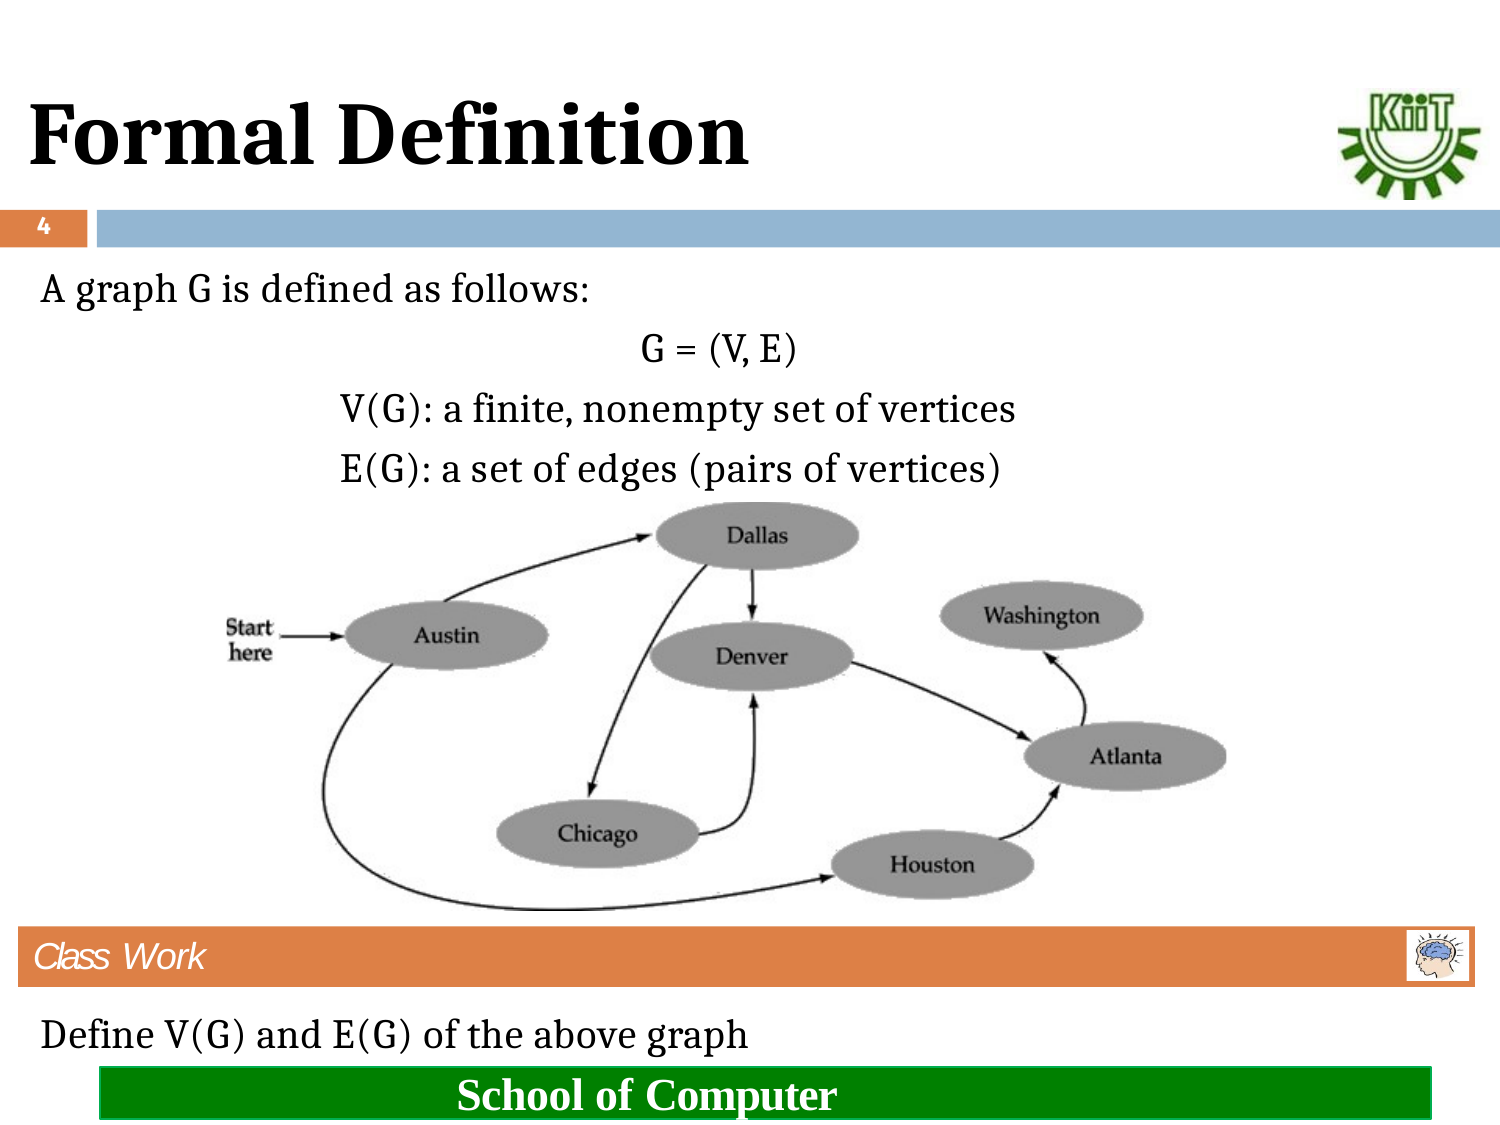

# Formal Definition

4
A graph G is defined as follows:
G = (V, E)
V(G): a finite, nonempty set of vertices
E(G): a set of edges (pairs of vertices)

Class Work
Define V(G) and E(G) of the above graph

School of Computer Engineering